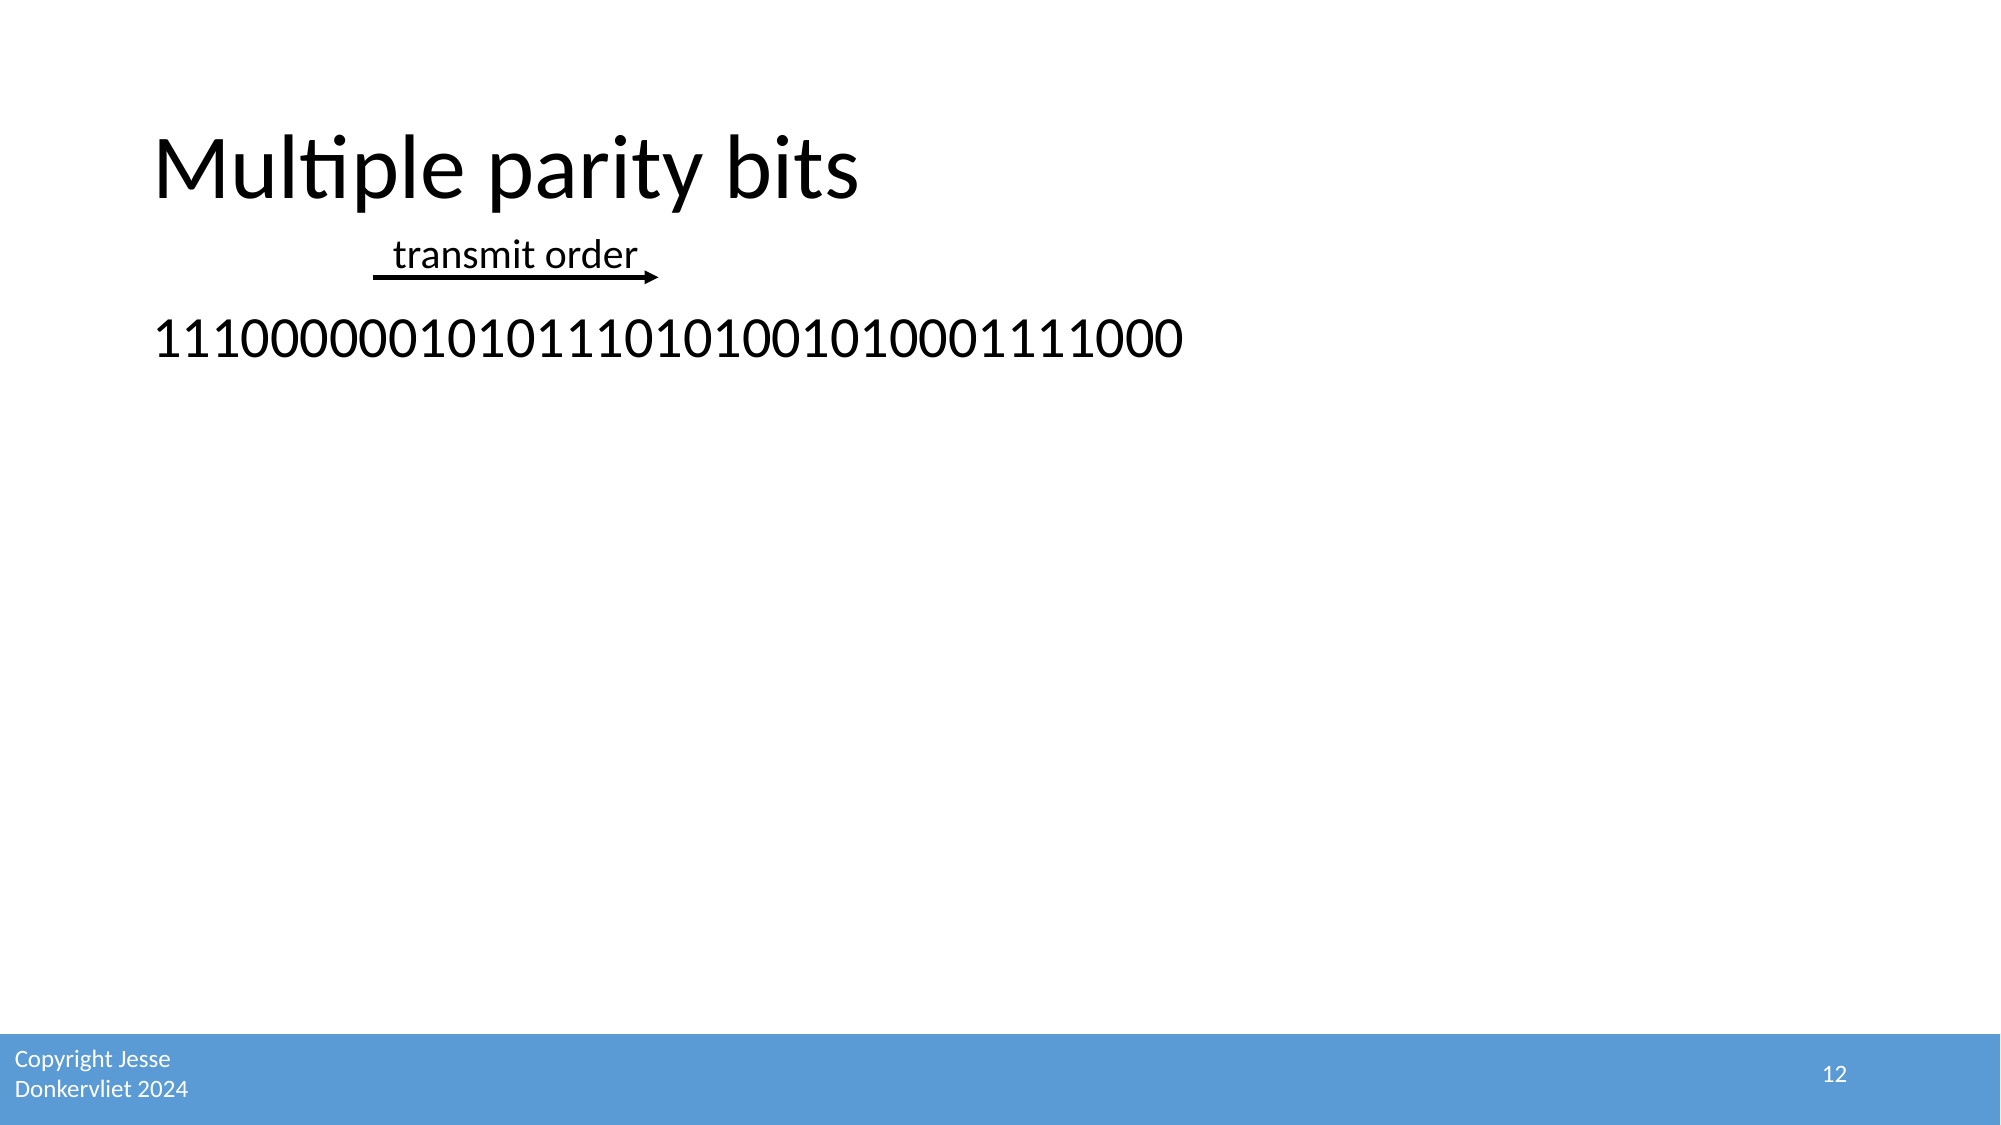

# Multiple parity bits
transmit order
11100000010101110101001010001111000

12